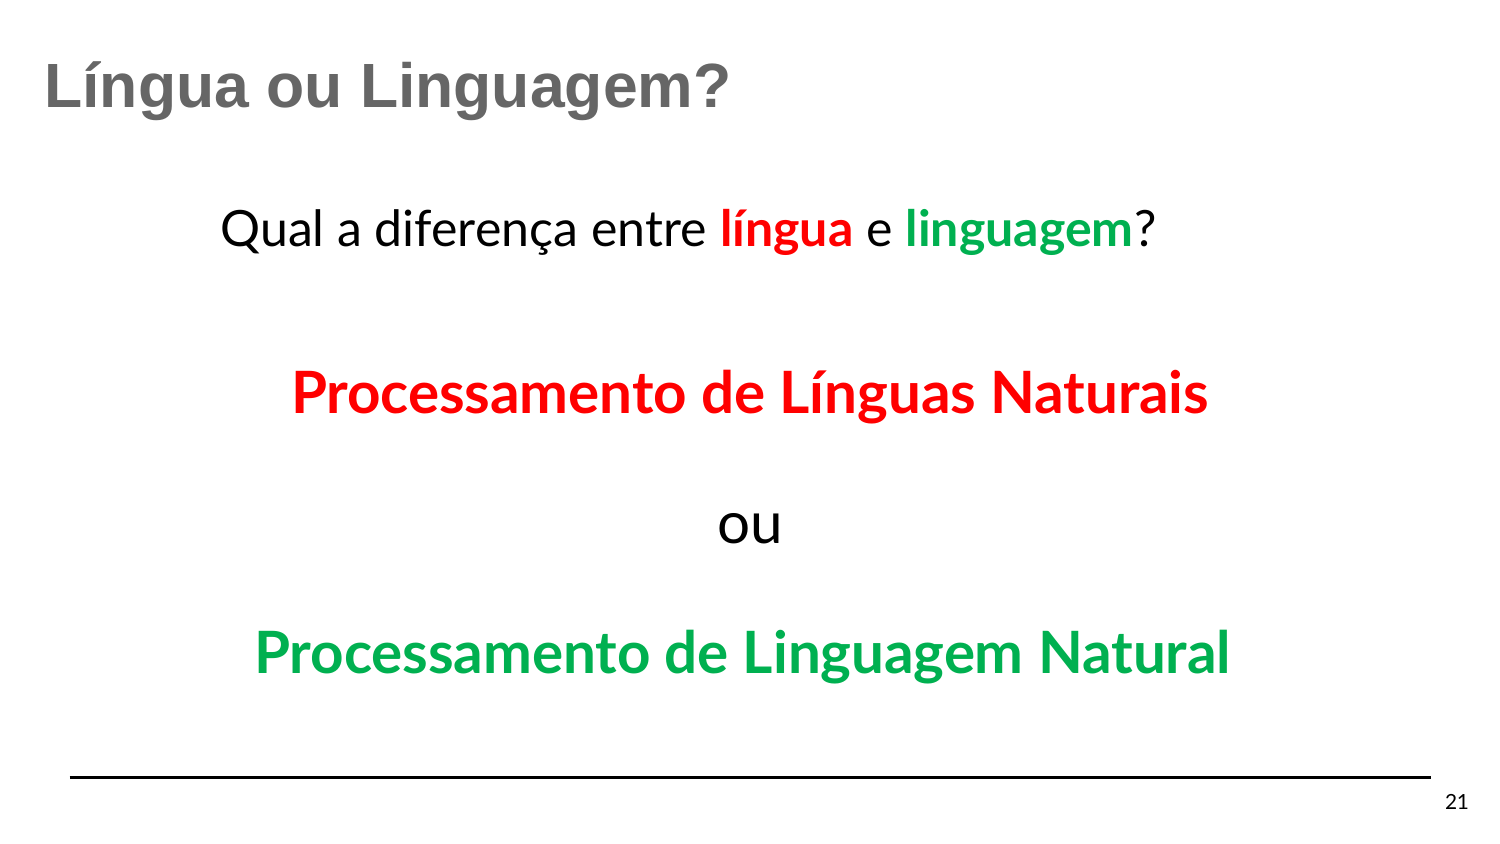

Língua ou Linguagem?
Qual a diferença entre língua e linguagem?
Processamento de Línguas Naturais
ou
Processamento de Linguagem Natural

21